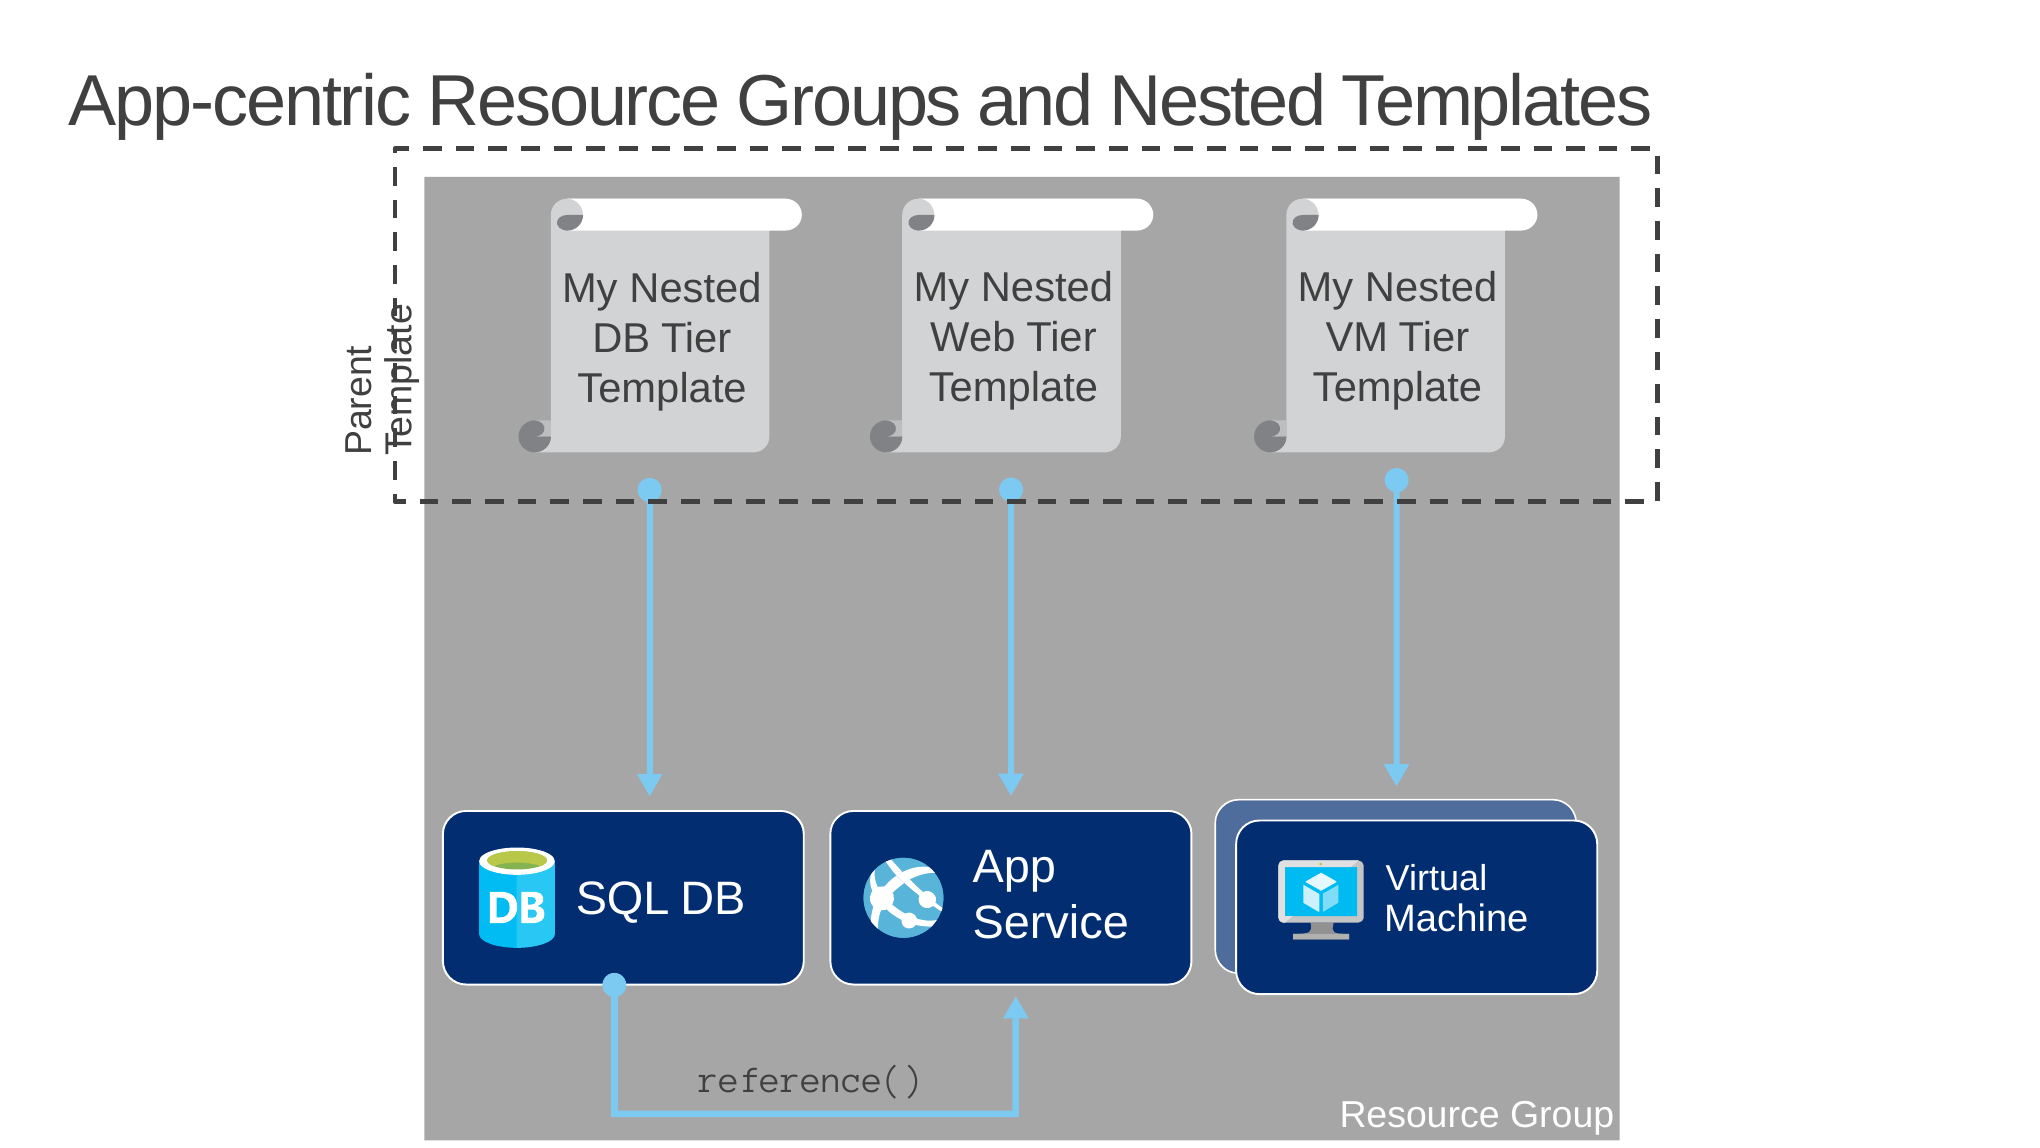

# App-centric Resource Groups and Nested Templates

Resource Group

My Nested
VM Tier
Template

My Nested
DB Tier
Template

My Nested
Web Tier
Template

App
Service

Virtual

SQL DB

Machine

Parent Template

reference()